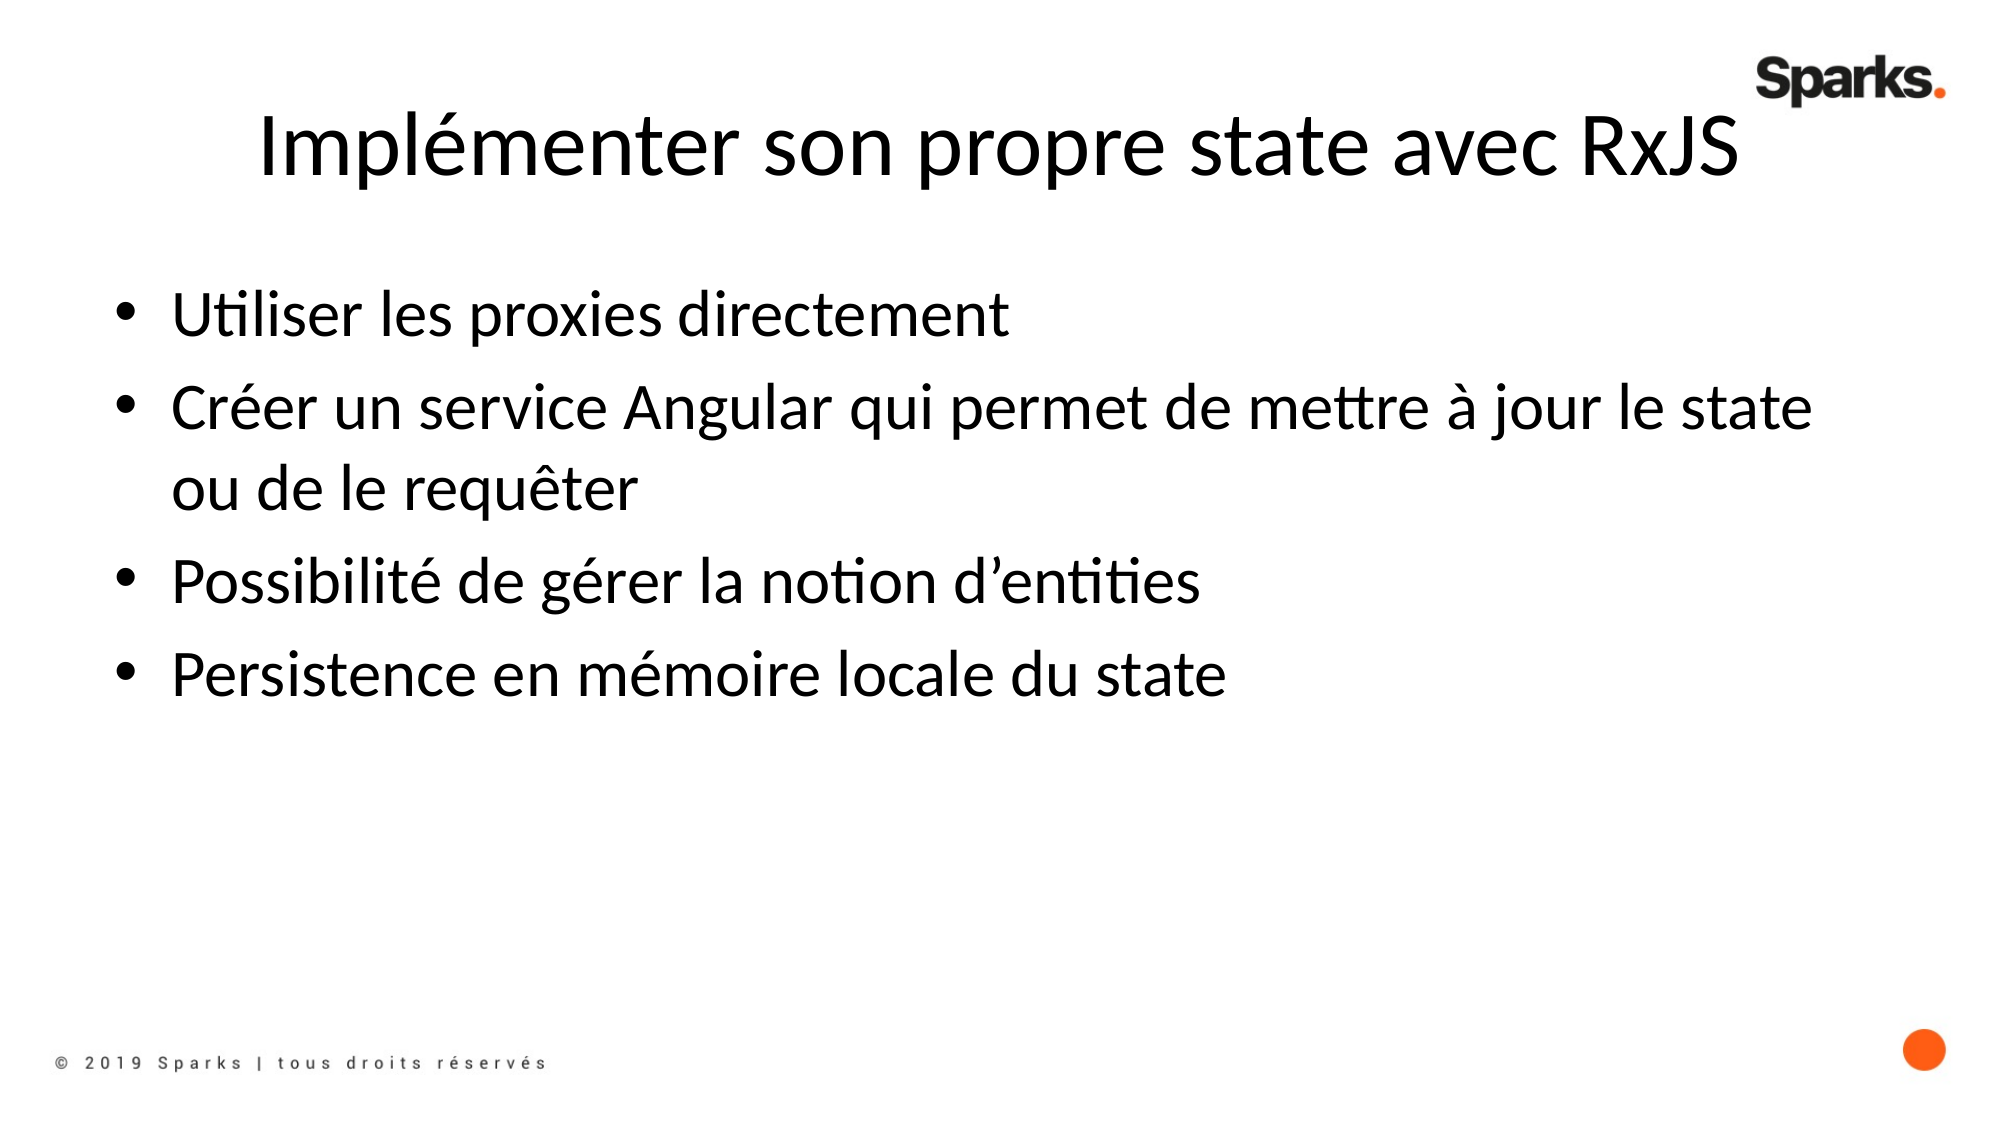

# Implémenter son propre state avec RxJS
Utiliser les proxies directement
Créer un service Angular qui permet de mettre à jour le state ou de le requêter
Possibilité de gérer la notion d’entities
Persistence en mémoire locale du state